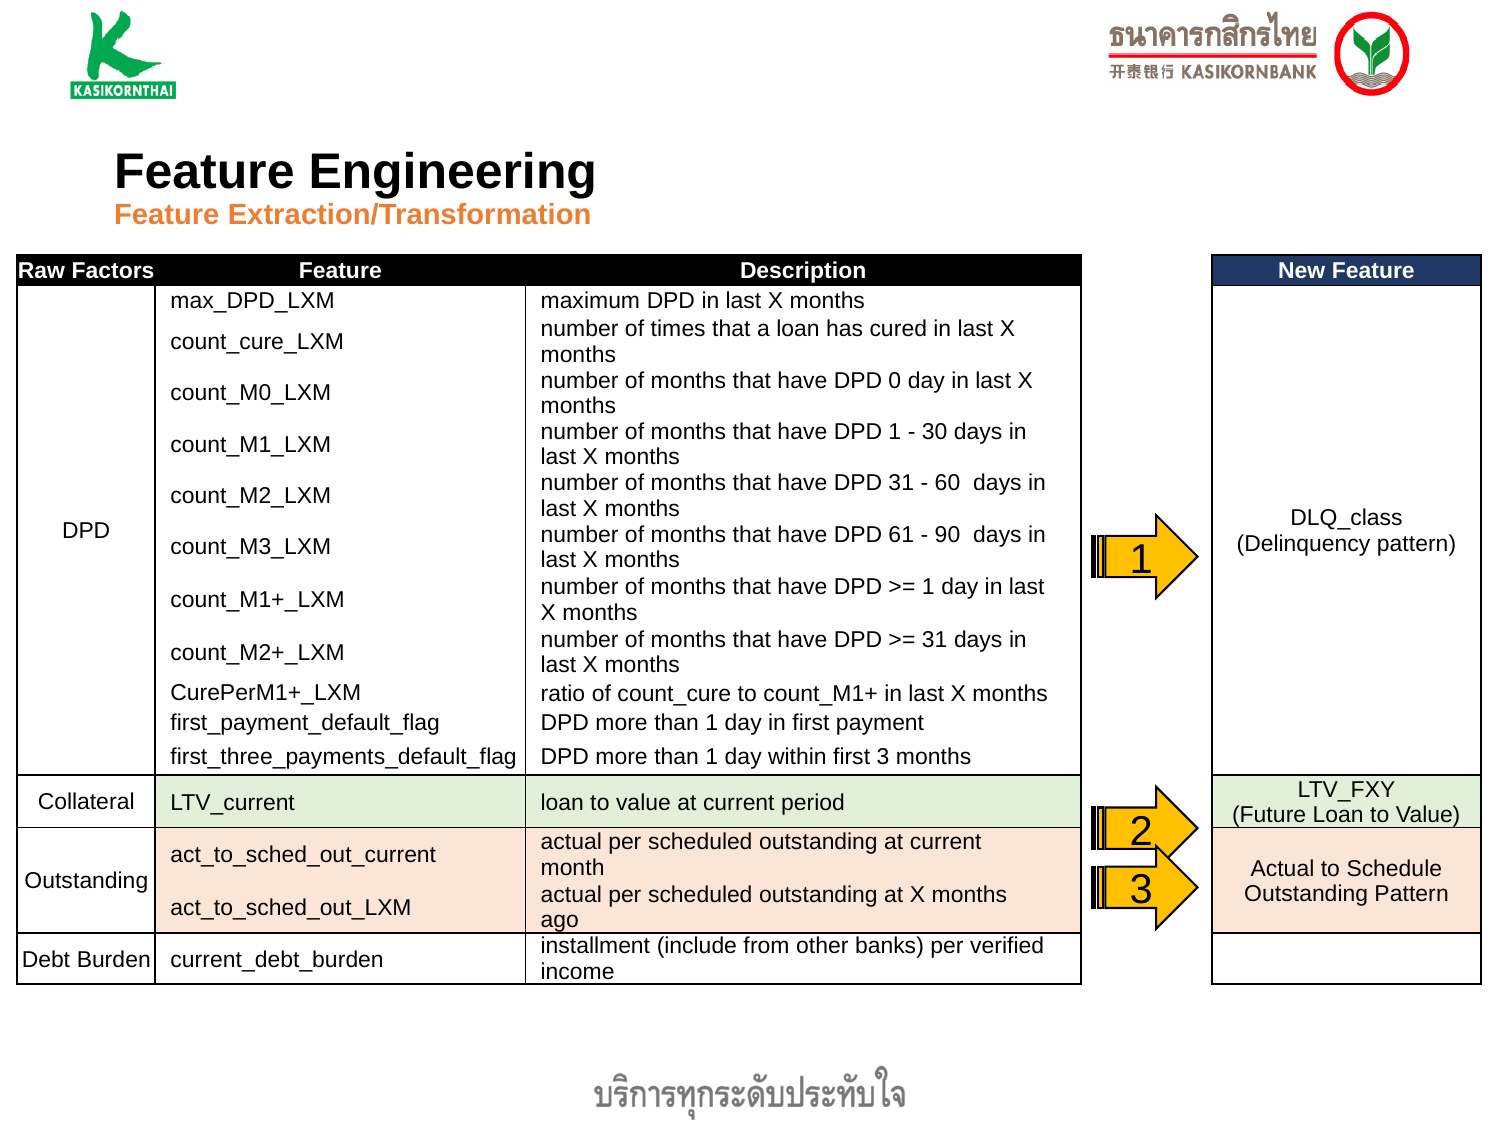

Feature Engineering
Feature Extraction/Transformation
| Raw Factors | Feature | Description |  | New Feature |
| --- | --- | --- | --- | --- |
| DPD | max\_DPD\_LXM | maximum DPD in last X months |  | DLQ\_class (Delinquency pattern) |
|  | count\_cure\_LXM | number of times that a loan has cured in last X months |  |  |
|  | count\_M0\_LXM | number of months that have DPD 0 day in last X months |  |  |
|  | count\_M1\_LXM | number of months that have DPD 1 - 30 days in last X months |  |  |
|  | count\_M2\_LXM | number of months that have DPD 31 - 60 days in last X months |  |  |
|  | count\_M3\_LXM | number of months that have DPD 61 - 90 days in last X months |  |  |
|  | count\_M1+\_LXM | number of months that have DPD >= 1 day in last X months |  |  |
|  | count\_M2+\_LXM | number of months that have DPD >= 31 days in last X months |  |  |
|  | CurePerM1+\_LXM | ratio of count\_cure to count\_M1+ in last X months |  |  |
|  | first\_payment\_default\_flag | DPD more than 1 day in first payment |  |  |
|  | first\_three\_payments\_default\_flag | DPD more than 1 day within first 3 months |  |  |
| Collateral | LTV\_current | loan to value at current period |  | LTV\_FXY (Future Loan to Value) |
| Outstanding | act\_to\_sched\_out\_current | actual per scheduled outstanding at current month |  | Actual to Schedule Outstanding Pattern |
|  | act\_to\_sched\_out\_LXM | actual per scheduled outstanding at X months ago |  |  |
| Debt Burden | current\_debt\_burden | installment (include from other banks) per verified income |  |  |
1
2
3